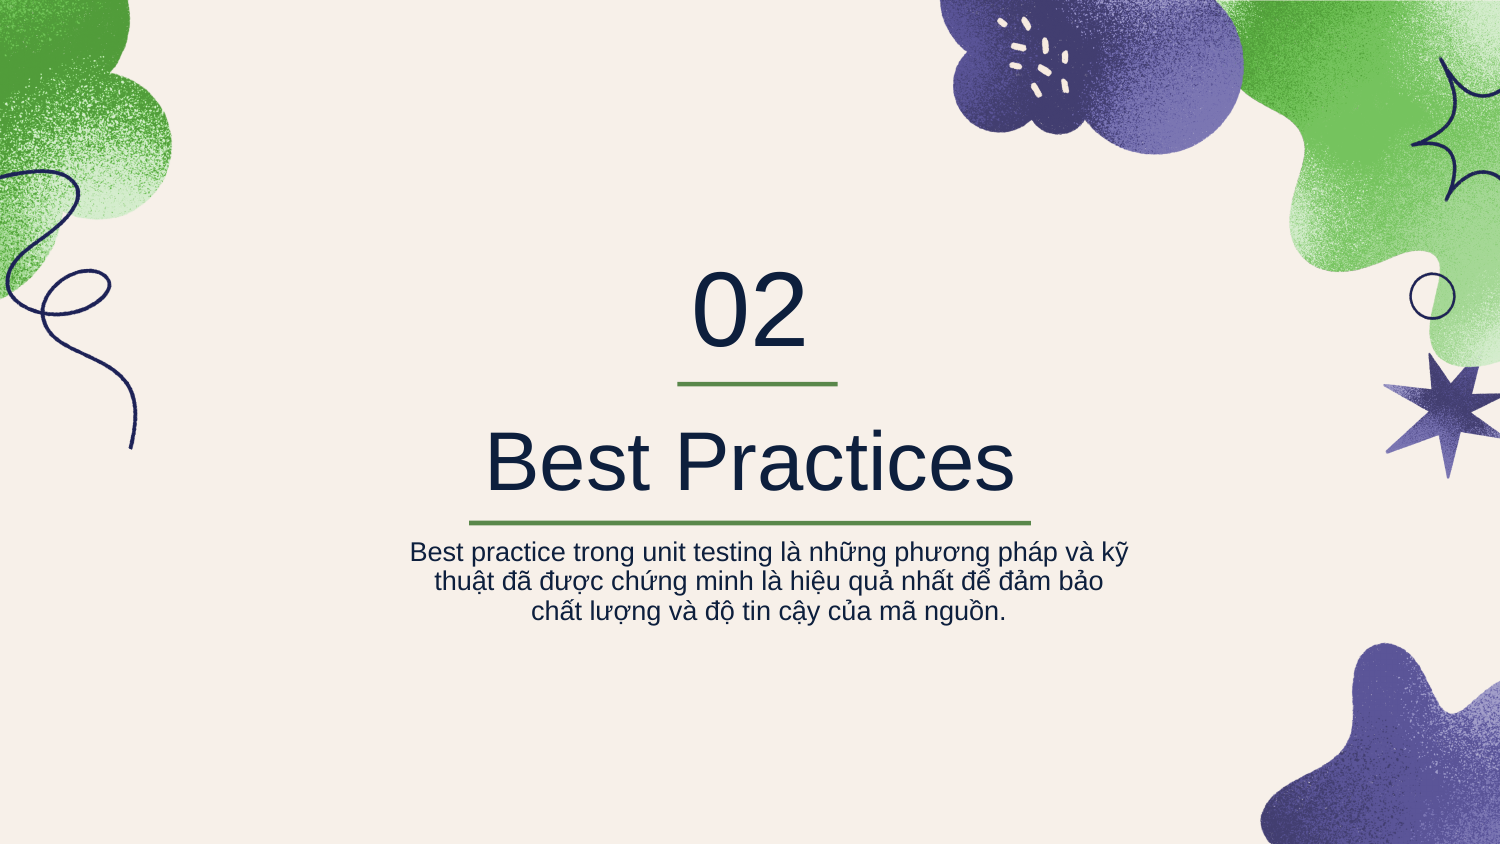

02
Best Practices
Best practice trong unit testing là những phương pháp và kỹ thuật đã được chứng minh là hiệu quả nhất để đảm bảo chất lượng và độ tin cậy của mã nguồn.